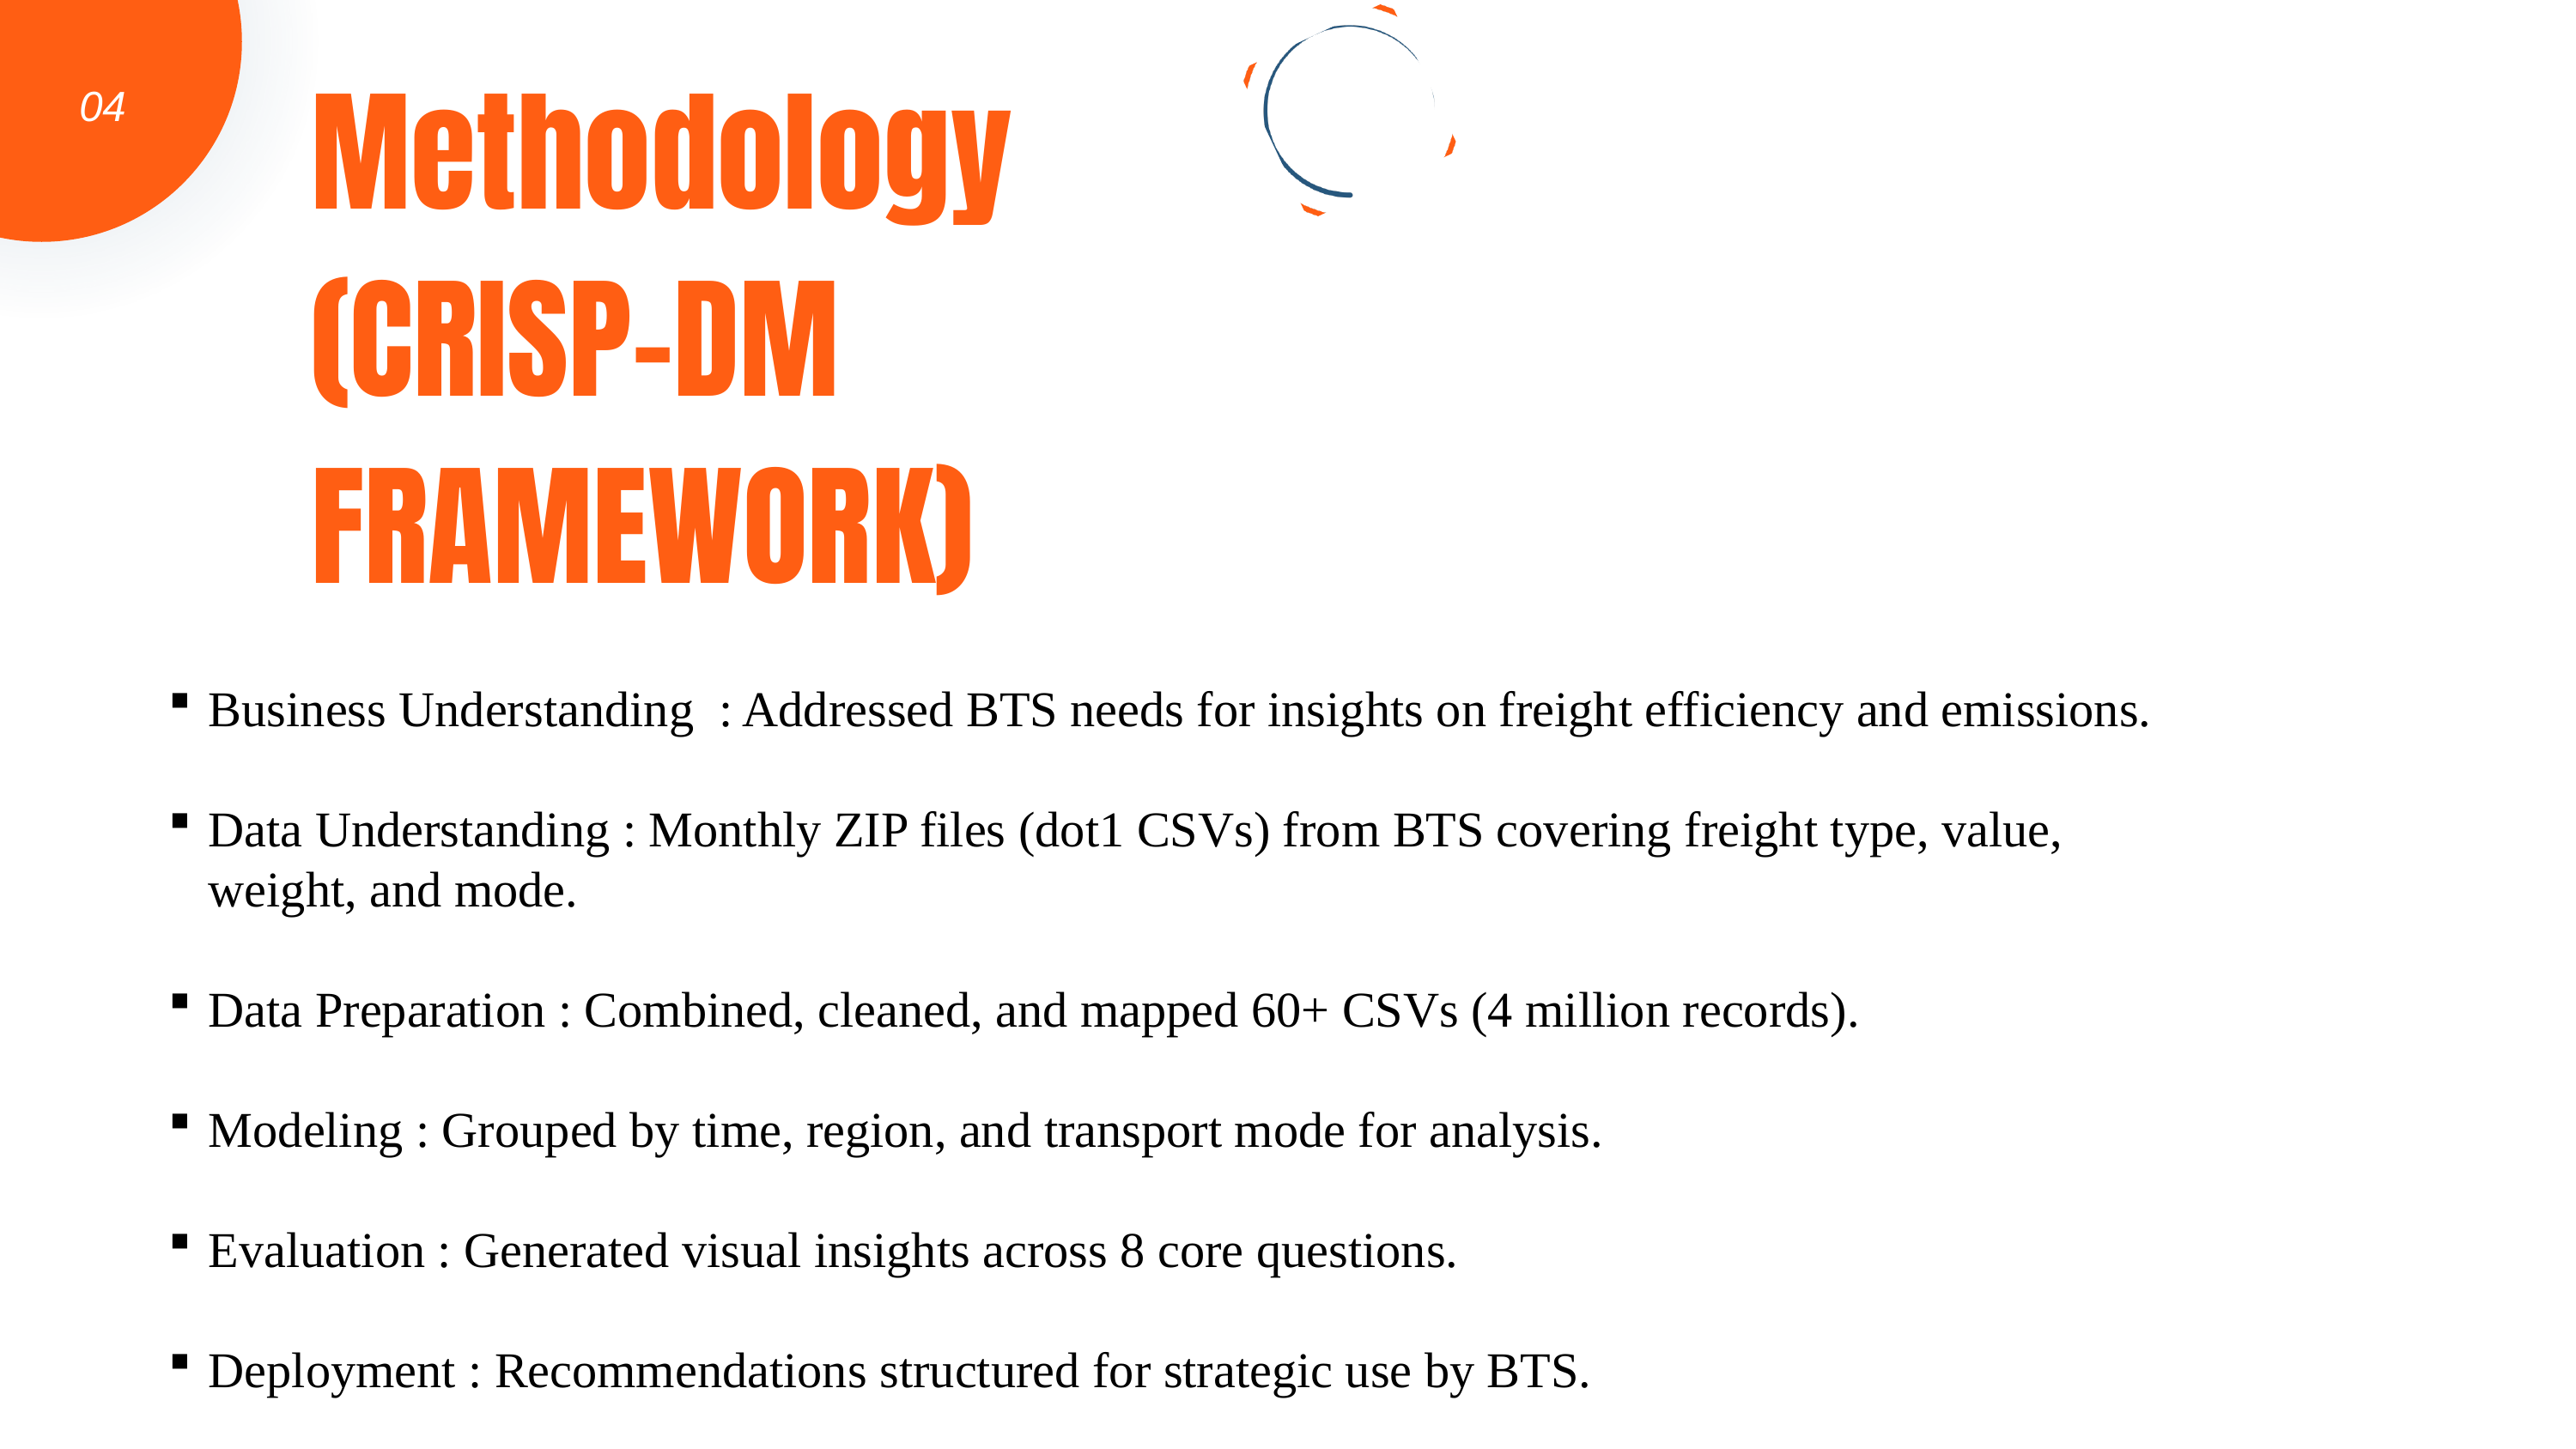

Methodology (CRISP-DM FRAMEWORK)
04
Business Understanding  : Addressed BTS needs for insights on freight efficiency and emissions.

Data Understanding : Monthly ZIP files (dot1 CSVs) from BTS covering freight type, value, weight, and mode.

Data Preparation : Combined, cleaned, and mapped 60+ CSVs (4 million records).

Modeling : Grouped by time, region, and transport mode for analysis.

Evaluation : Generated visual insights across 8 core questions.

Deployment : Recommendations structured for strategic use by BTS.